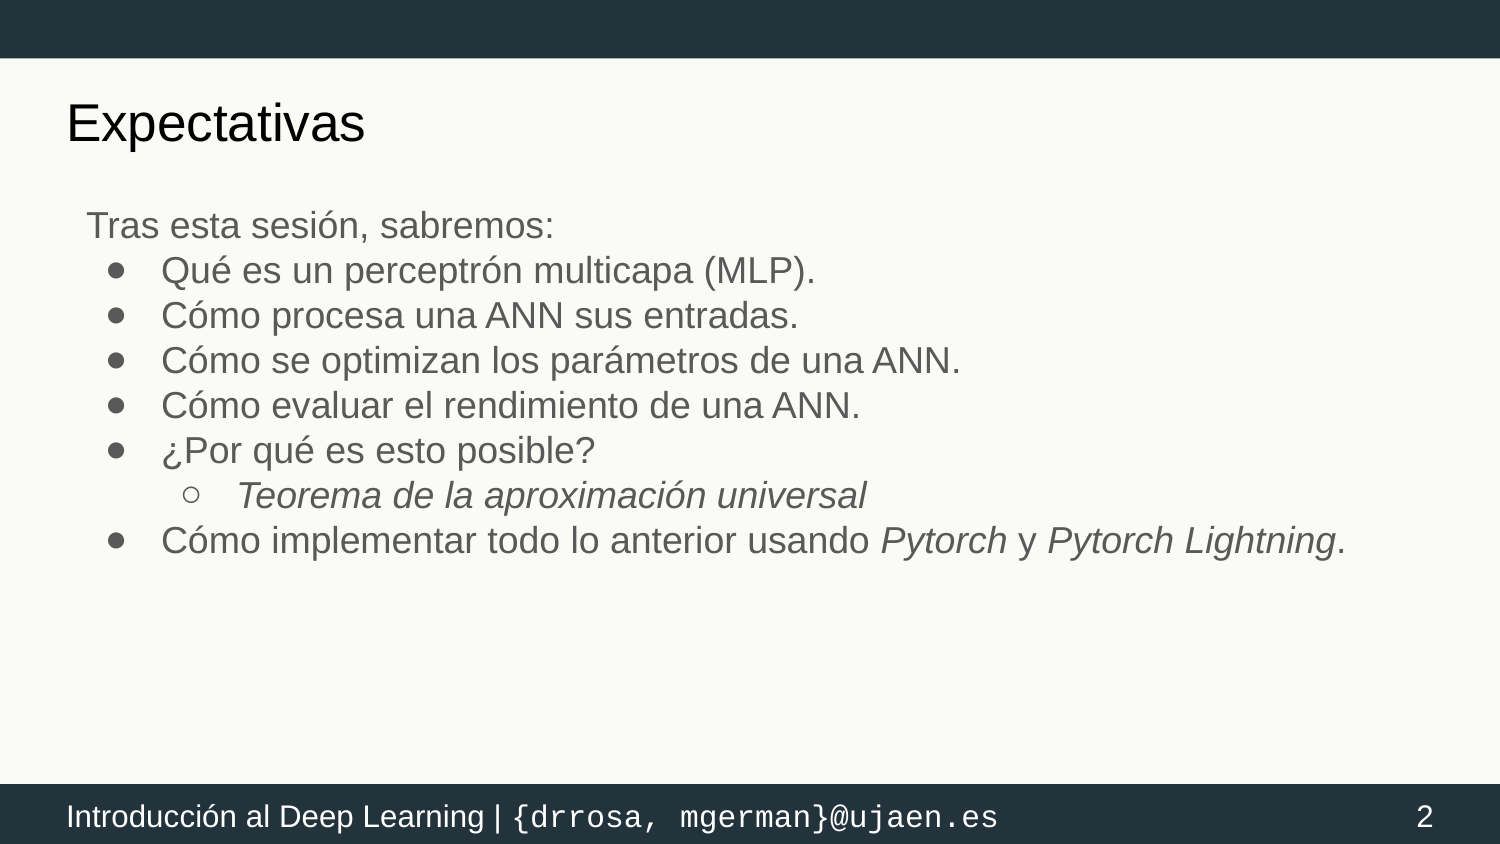

# Expectativas
Tras esta sesión, sabremos:
Qué es un perceptrón multicapa (MLP).
Cómo procesa una ANN sus entradas.
Cómo se optimizan los parámetros de una ANN.
Cómo evaluar el rendimiento de una ANN.
¿Por qué es esto posible?
Teorema de la aproximación universal
Cómo implementar todo lo anterior usando Pytorch y Pytorch Lightning.
2